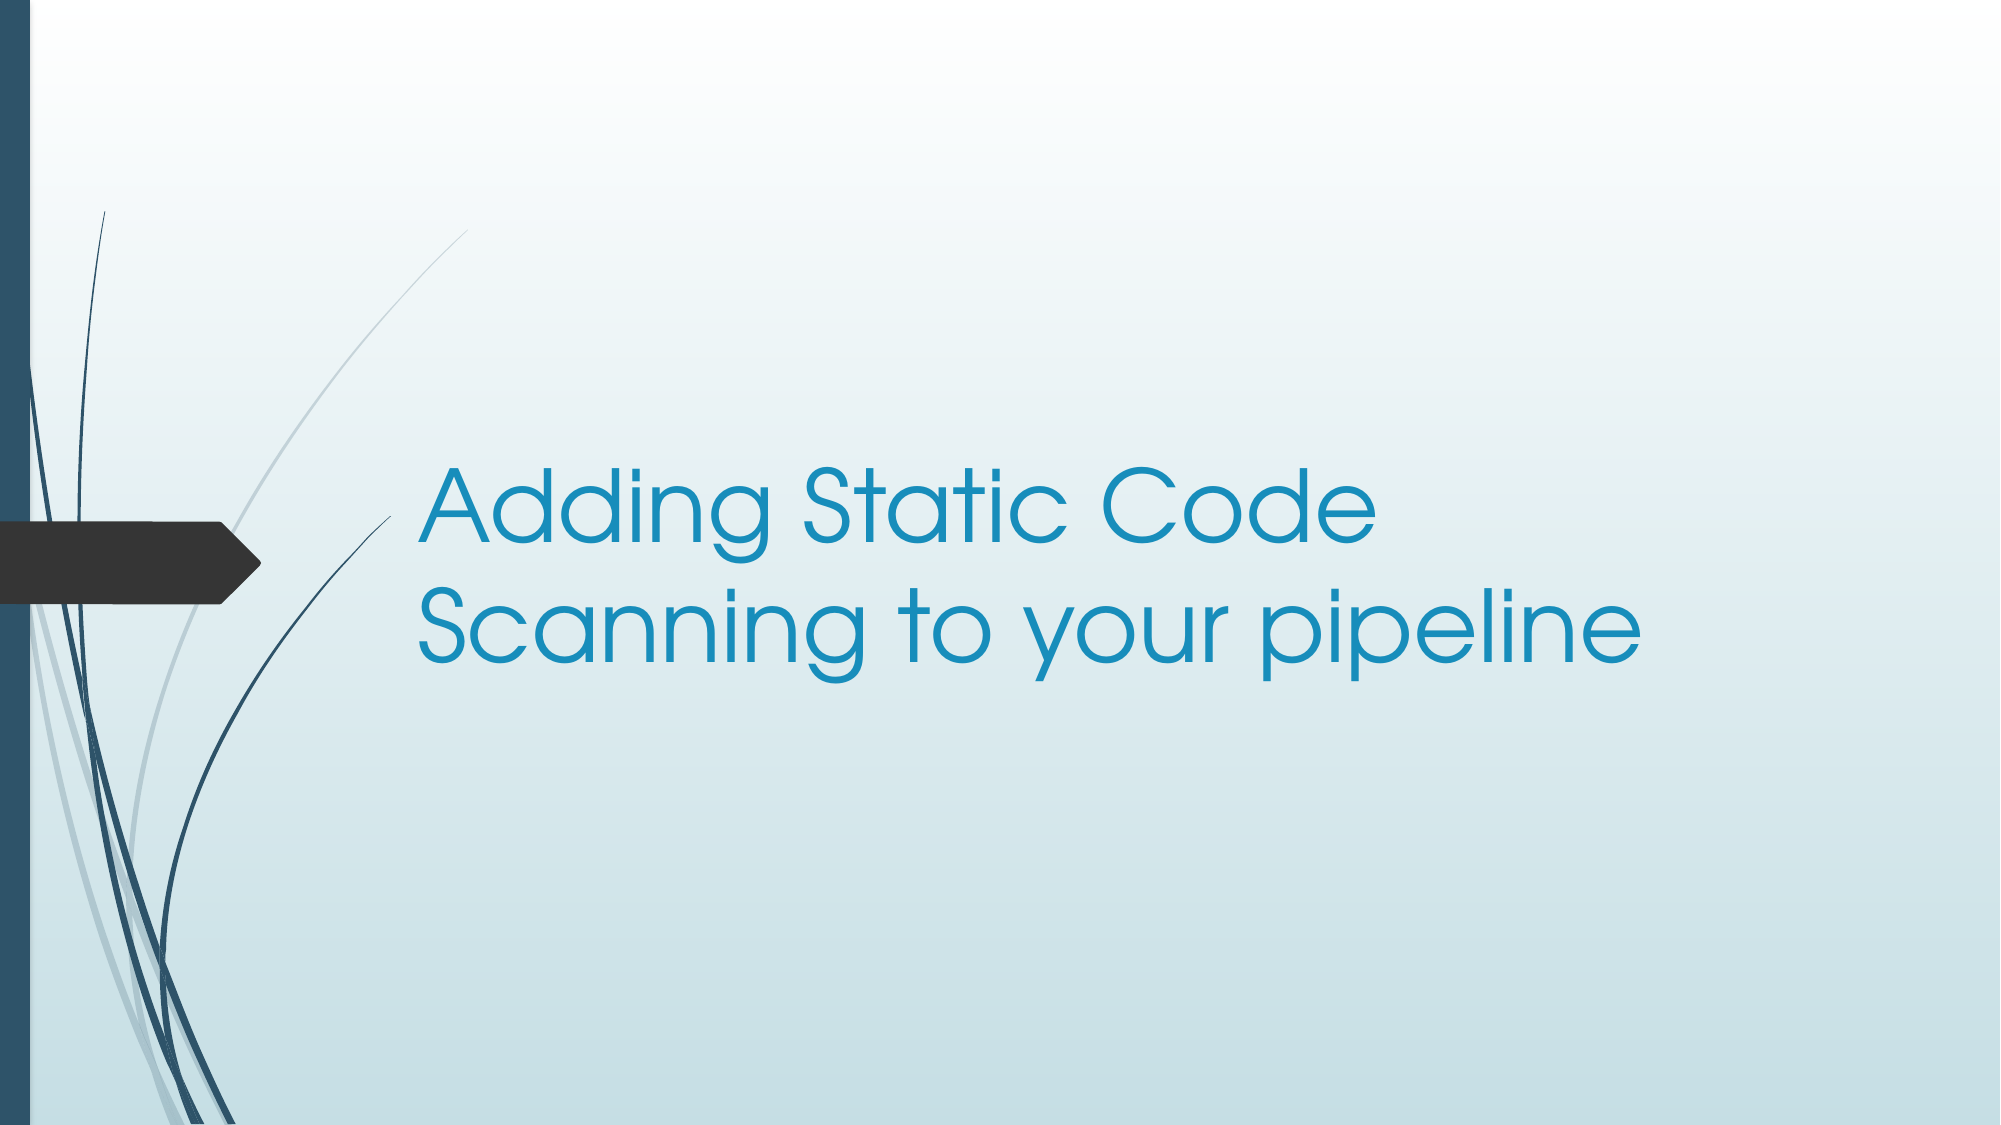

# Adding Static Code Scanning to your pipeline